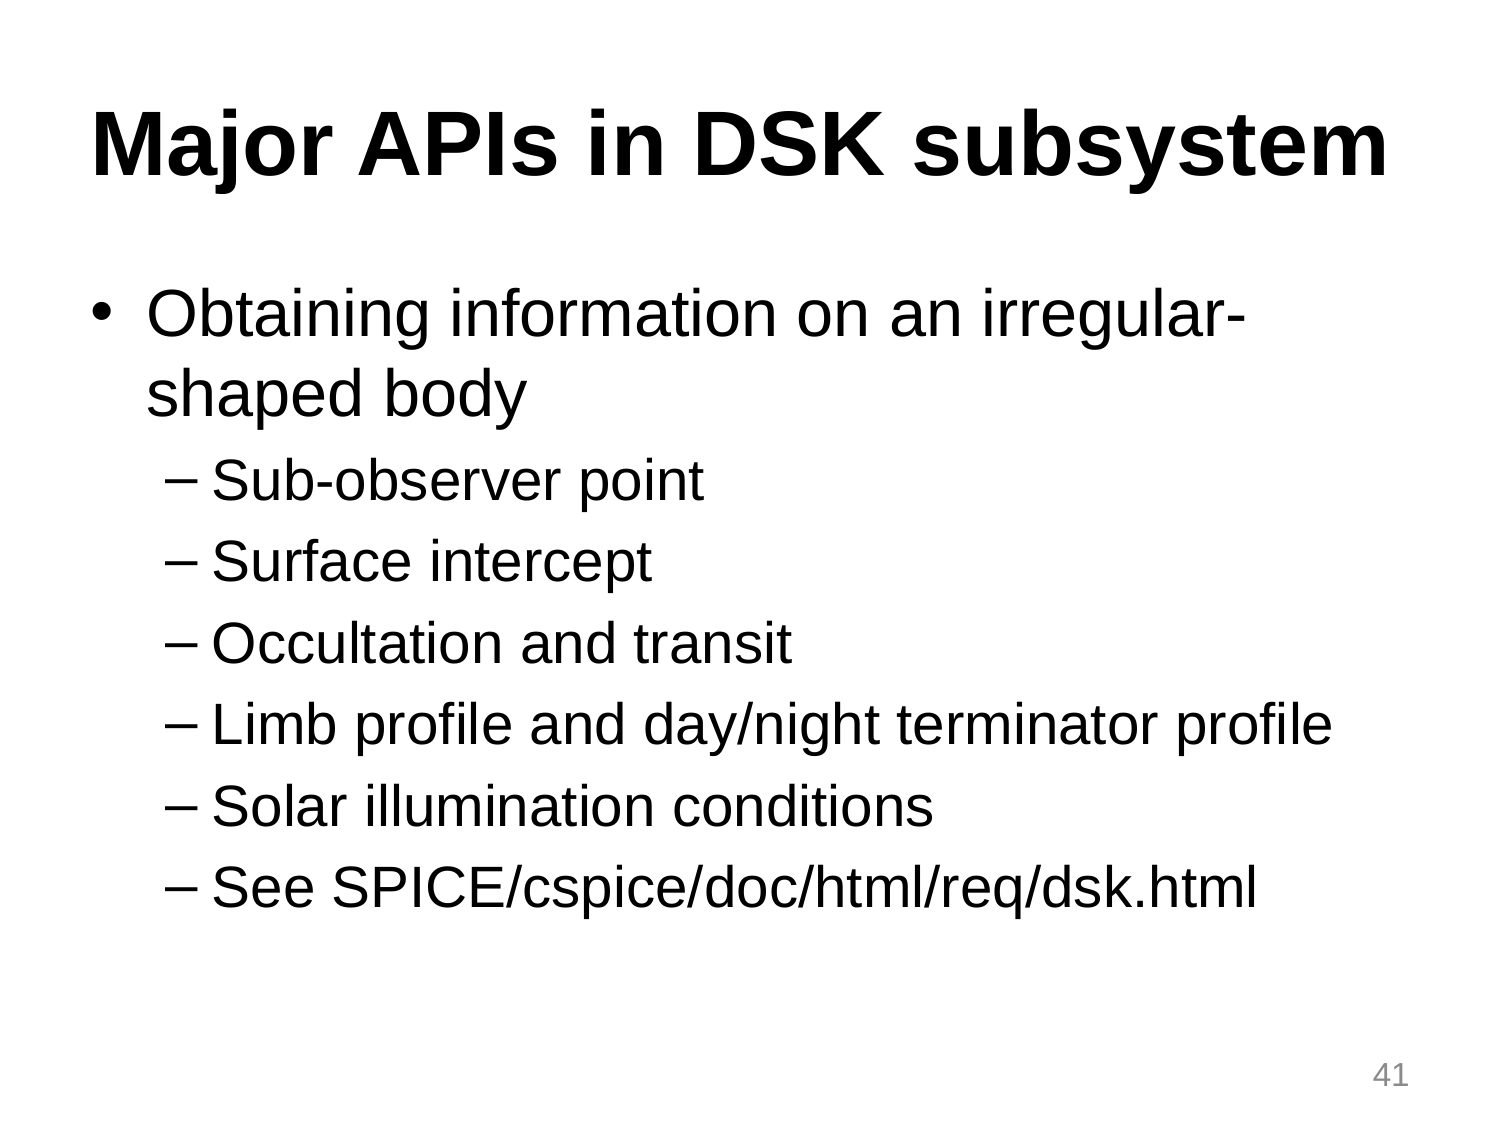

# Major APIs in DSK subsystem
Obtaining information on an irregular-shaped body
Sub-observer point
Surface intercept
Occultation and transit
Limb profile and day/night terminator profile
Solar illumination conditions
See SPICE/cspice/doc/html/req/dsk.html

41